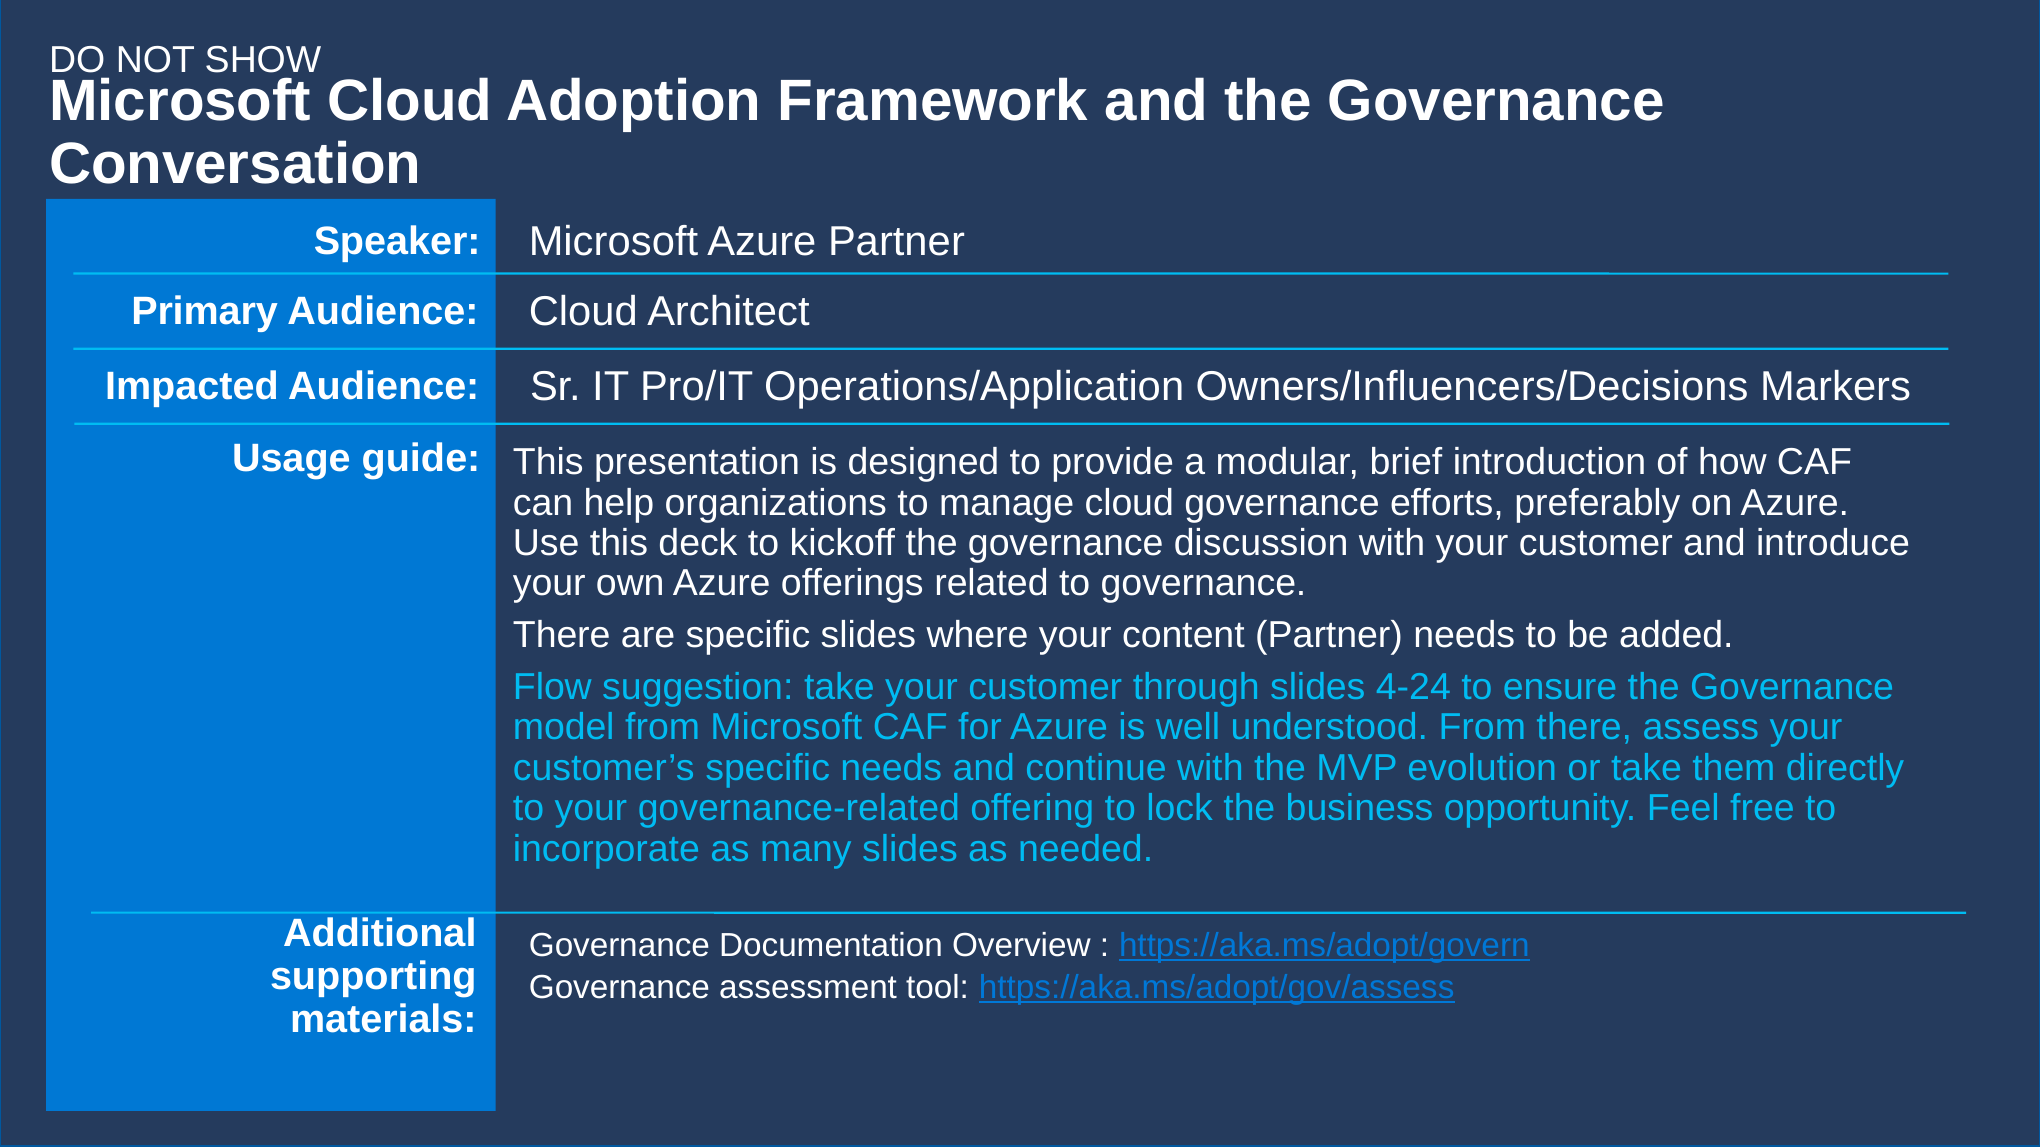

DO NOT SHOW
Microsoft Cloud Adoption Framework and the Governance Conversation

Microsoft Azure Partner
Speaker:
Speaker:

Cloud Architect
Primary Audience:
Primary Audience:

Sr. IT Pro/IT Operations/Application Owners/Influencers/Decisions Markers
Impacted Audience:
Impacted Audience:

Usage guide:
Usage guide:
This presentation is designed to provide a modular, brief introduction of how CAF can help organizations to manage cloud governance efforts, preferably on Azure. Use this deck to kickoff the governance discussion with your customer and introduce your own Azure offerings related to governance.
There are specific slides where your content (Partner) needs to be added.
Flow suggestion: take your customer through slides 4-24 to ensure the Governance model from Microsoft CAF for Azure is well understood. From there, assess your customer’s specific needs and continue with the MVP evolution or take them directly to your governance-related offering to lock the business opportunity. Feel free to incorporate as many slides as needed.

Governance Documentation Overview : https://aka.ms/adopt/govern
Governance assessment tool: https://aka.ms/adopt/gov/assess
Additional supporting materials: